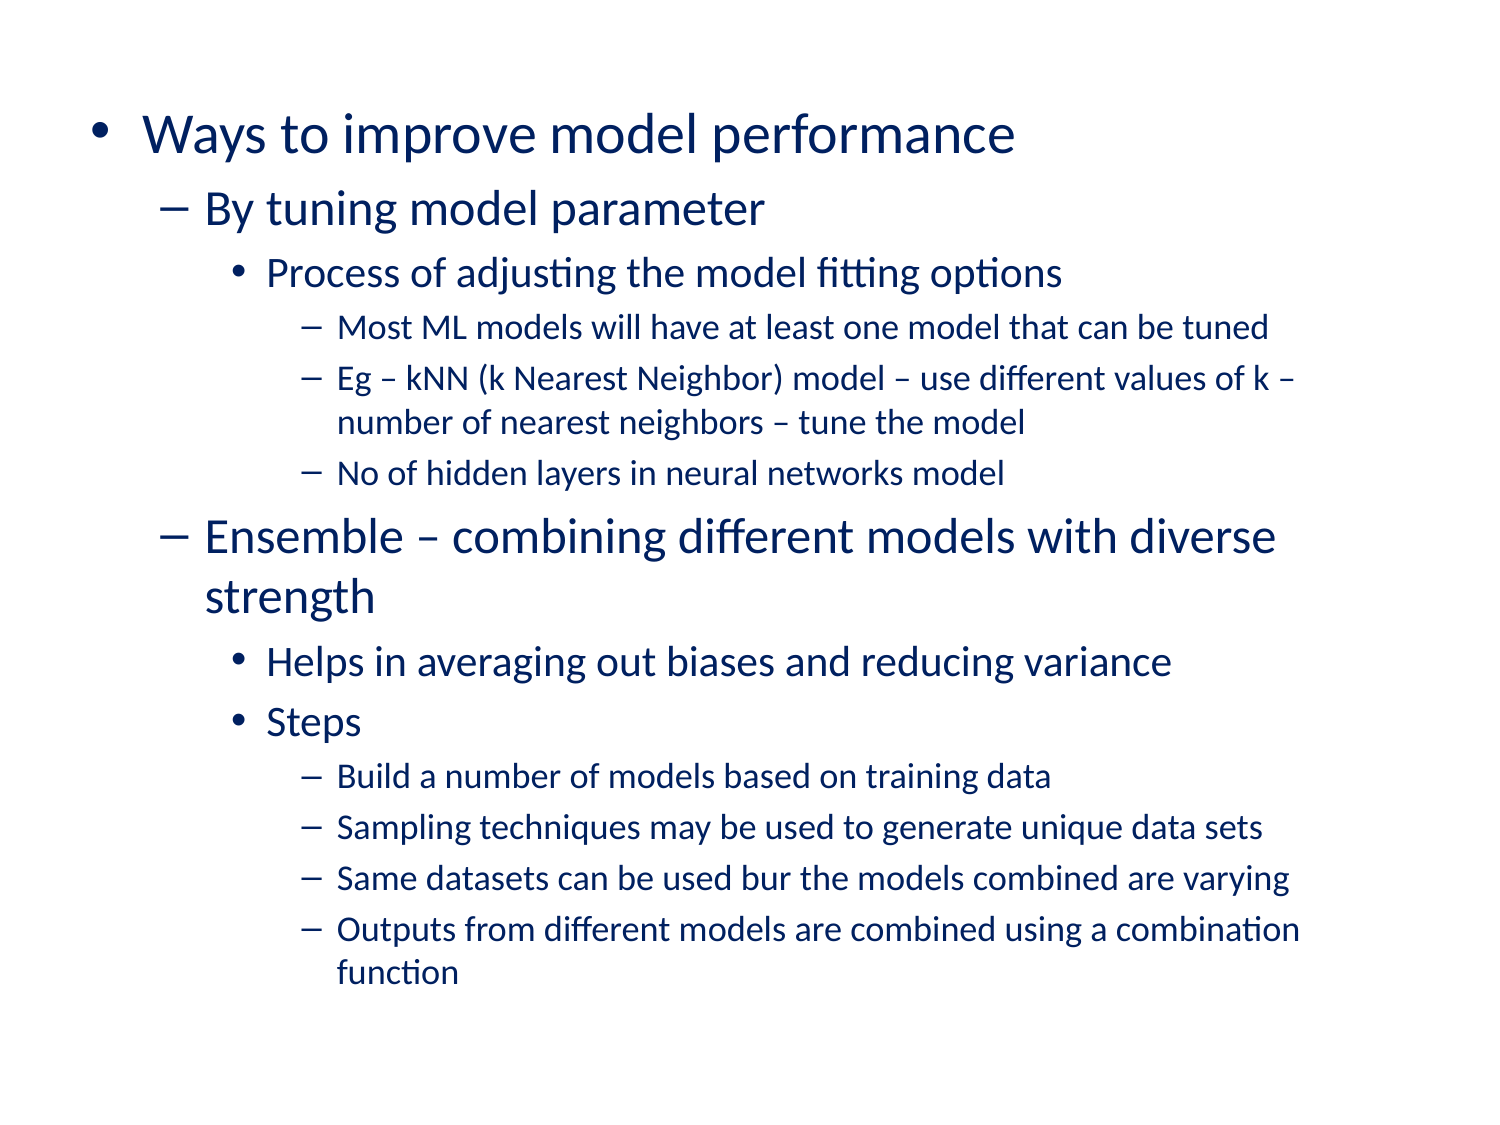

Ways to improve model performance
By tuning model parameter
Process of adjusting the model fitting options
Most ML models will have at least one model that can be tuned
Eg – kNN (k Nearest Neighbor) model – use different values of k – number of nearest neighbors – tune the model
No of hidden layers in neural networks model
Ensemble – combining different models with diverse strength
Helps in averaging out biases and reducing variance
Steps
Build a number of models based on training data
Sampling techniques may be used to generate unique data sets
Same datasets can be used bur the models combined are varying
Outputs from different models are combined using a combination function